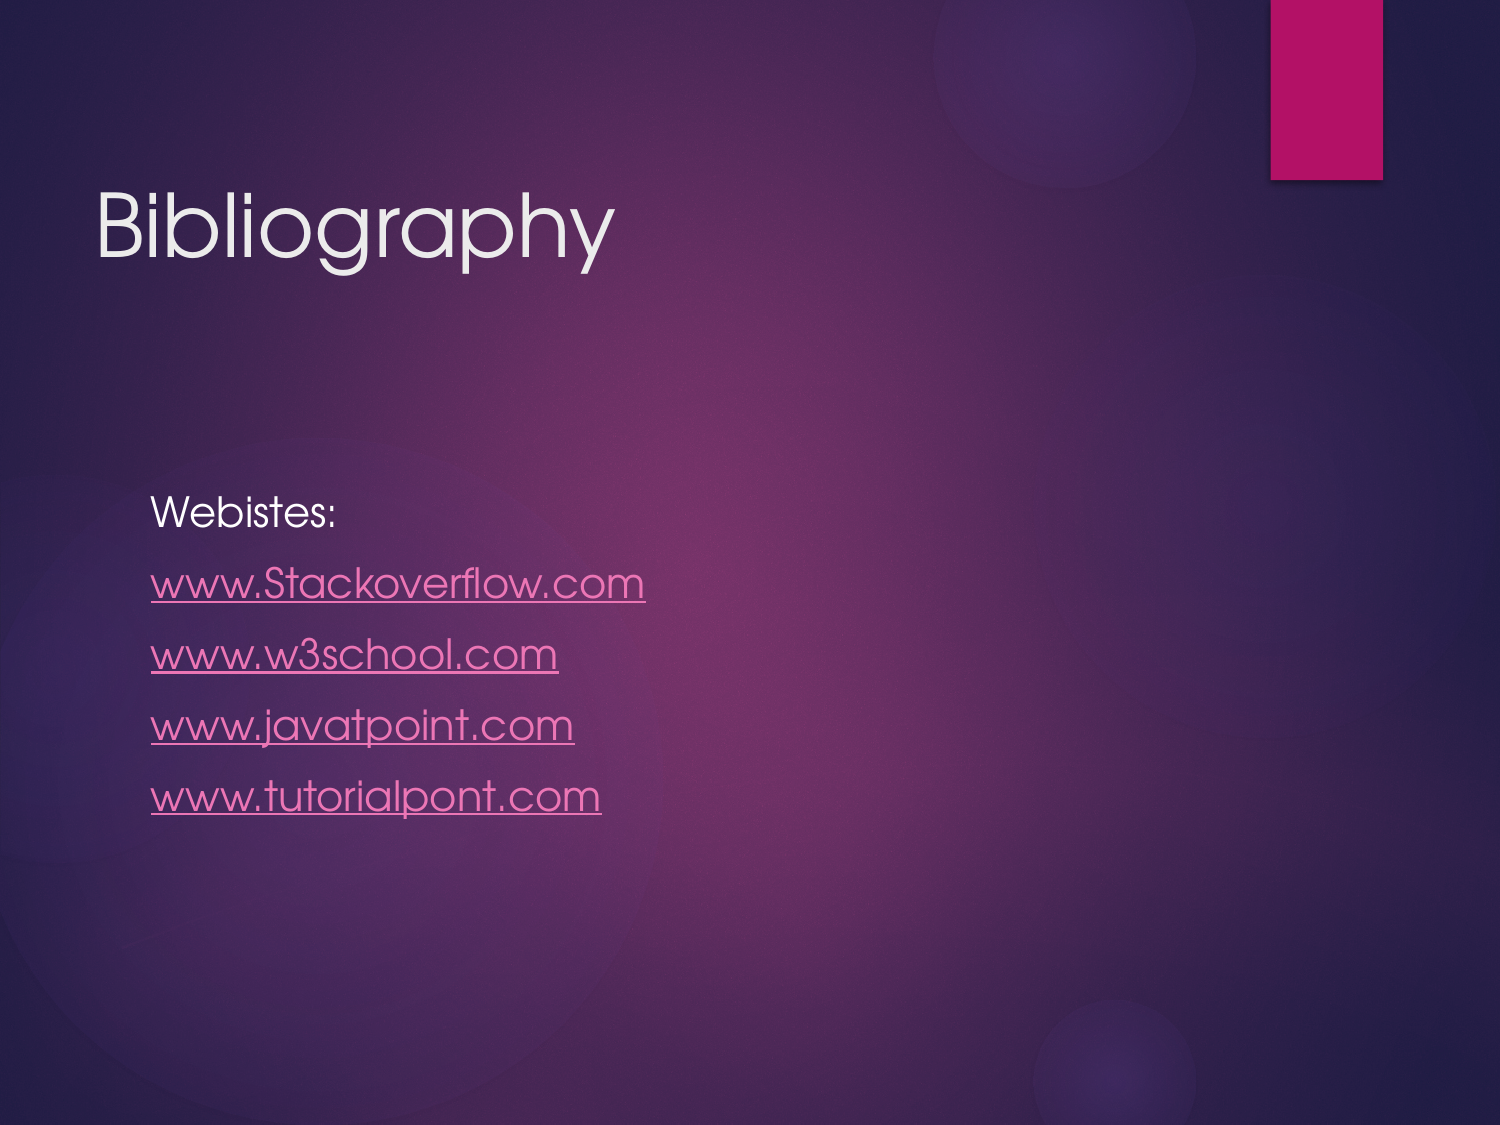

# Bibliography

Webistes:
www.Stackoverflow.com
www.w3school.com
www.javatpoint.com
www.tutorialpont.com